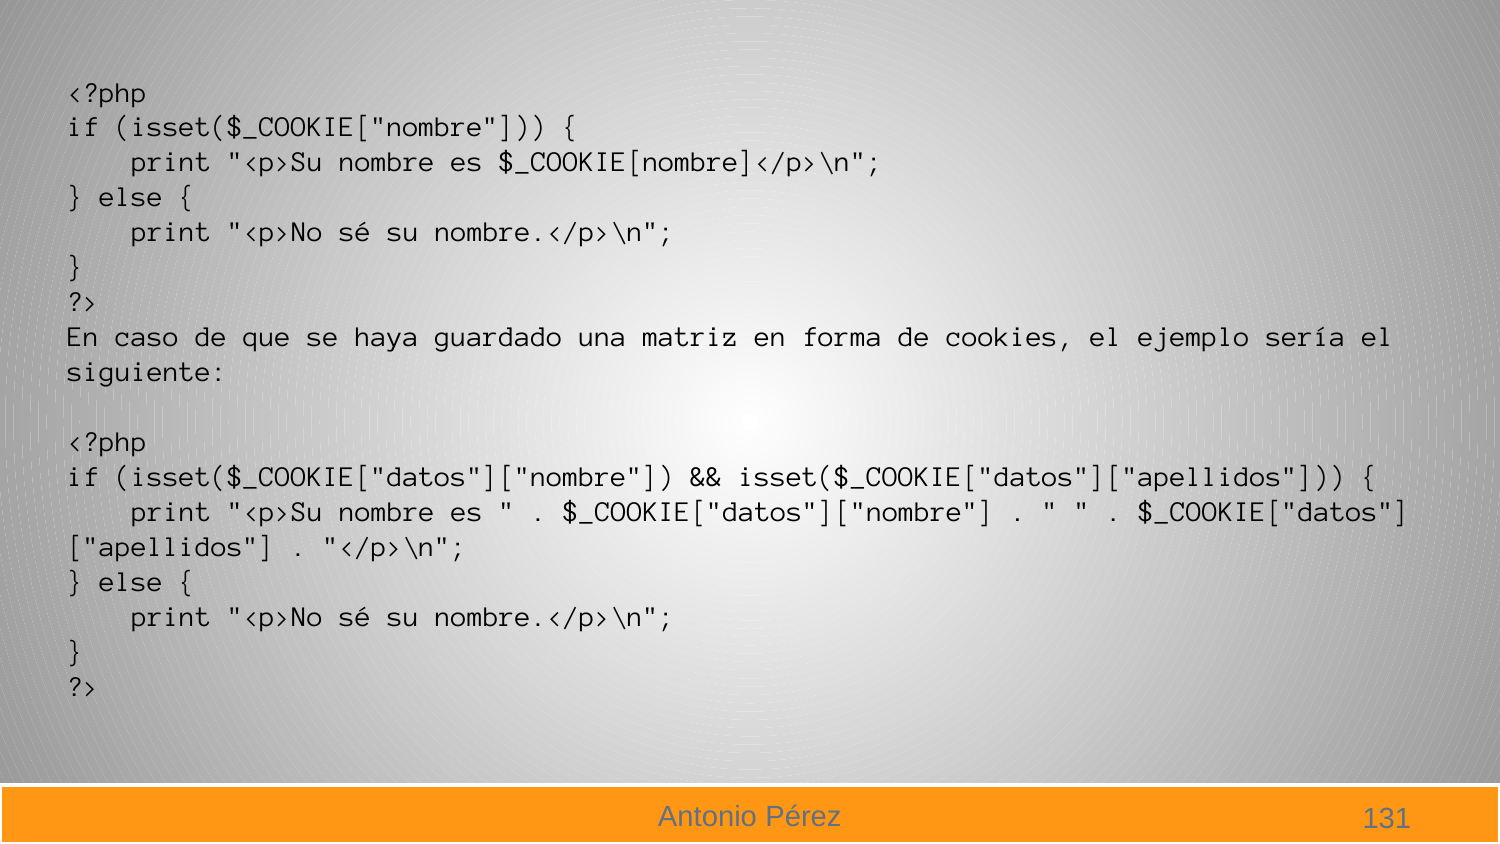

<?php
if (isset($_COOKIE["nombre"])) {
    print "<p>Su nombre es $_COOKIE[nombre]</p>\n";
} else {
    print "<p>No sé su nombre.</p>\n";
}
?>
En caso de que se haya guardado una matriz en forma de cookies, el ejemplo sería el siguiente:

<?php
if (isset($_COOKIE["datos"]["nombre"]) && isset($_COOKIE["datos"]["apellidos"])) {
    print "<p>Su nombre es " . $_COOKIE["datos"]["nombre"] . " " . $_COOKIE["datos"]["apellidos"] . "</p>\n";
} else {
    print "<p>No sé su nombre.</p>\n";
}
?>
131